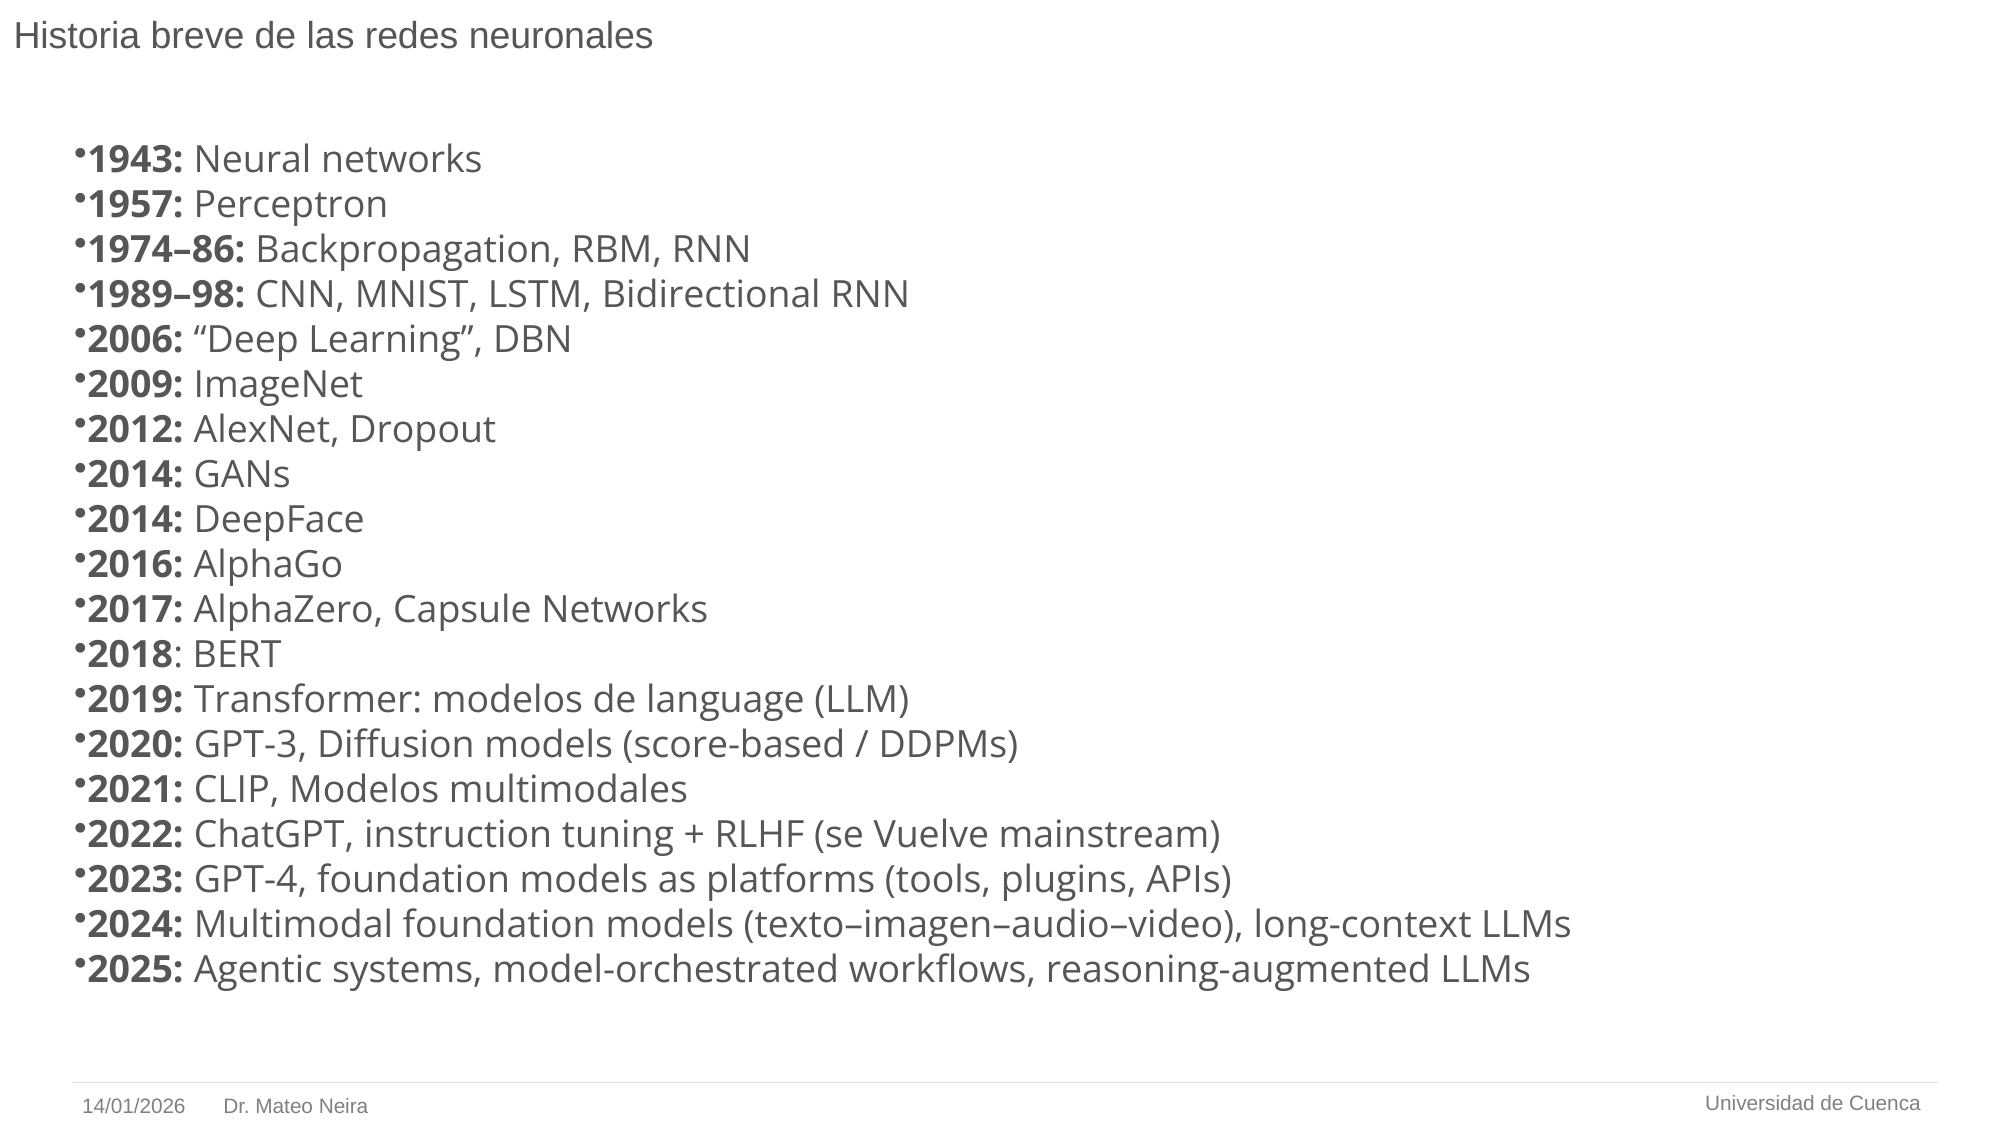

# Historia breve de las redes neuronales
1943: Neural networks
1957: Perceptron
1974–86: Backpropagation, RBM, RNN
1989–98: CNN, MNIST, LSTM, Bidirectional RNN
2006: “Deep Learning”, DBN
2009: ImageNet
2012: AlexNet, Dropout
2014: GANs
2014: DeepFace
2016: AlphaGo
2017: AlphaZero, Capsule Networks
2018: BERT
2019: Transformer: modelos de language (LLM)
2020: GPT-3, Diffusion models (score-based / DDPMs)
2021: CLIP, Modelos multimodales
2022: ChatGPT, instruction tuning + RLHF (se Vuelve mainstream)
2023: GPT-4, foundation models as platforms (tools, plugins, APIs)
2024: Multimodal foundation models (texto–imagen–audio–video), long-context LLMs
2025: Agentic systems, model-orchestrated workflows, reasoning-augmented LLMs